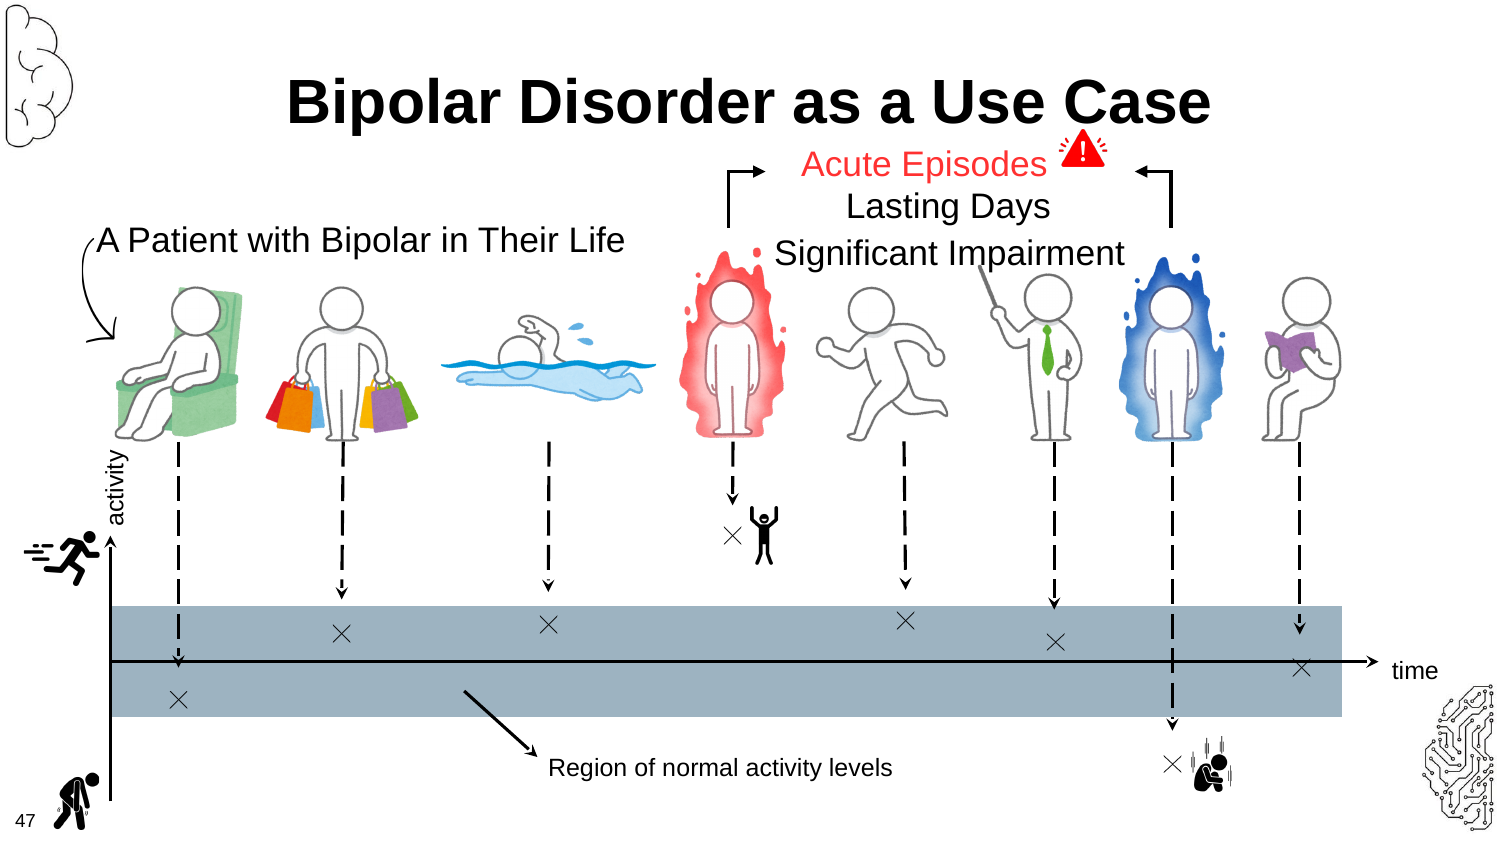

Bipolar Disorder as a Use Case
Acute Episodes

Lasting Days
A Patient with Bipolar in Their Life
Significant Impairment

activity

time

Region of normal activity levels

47